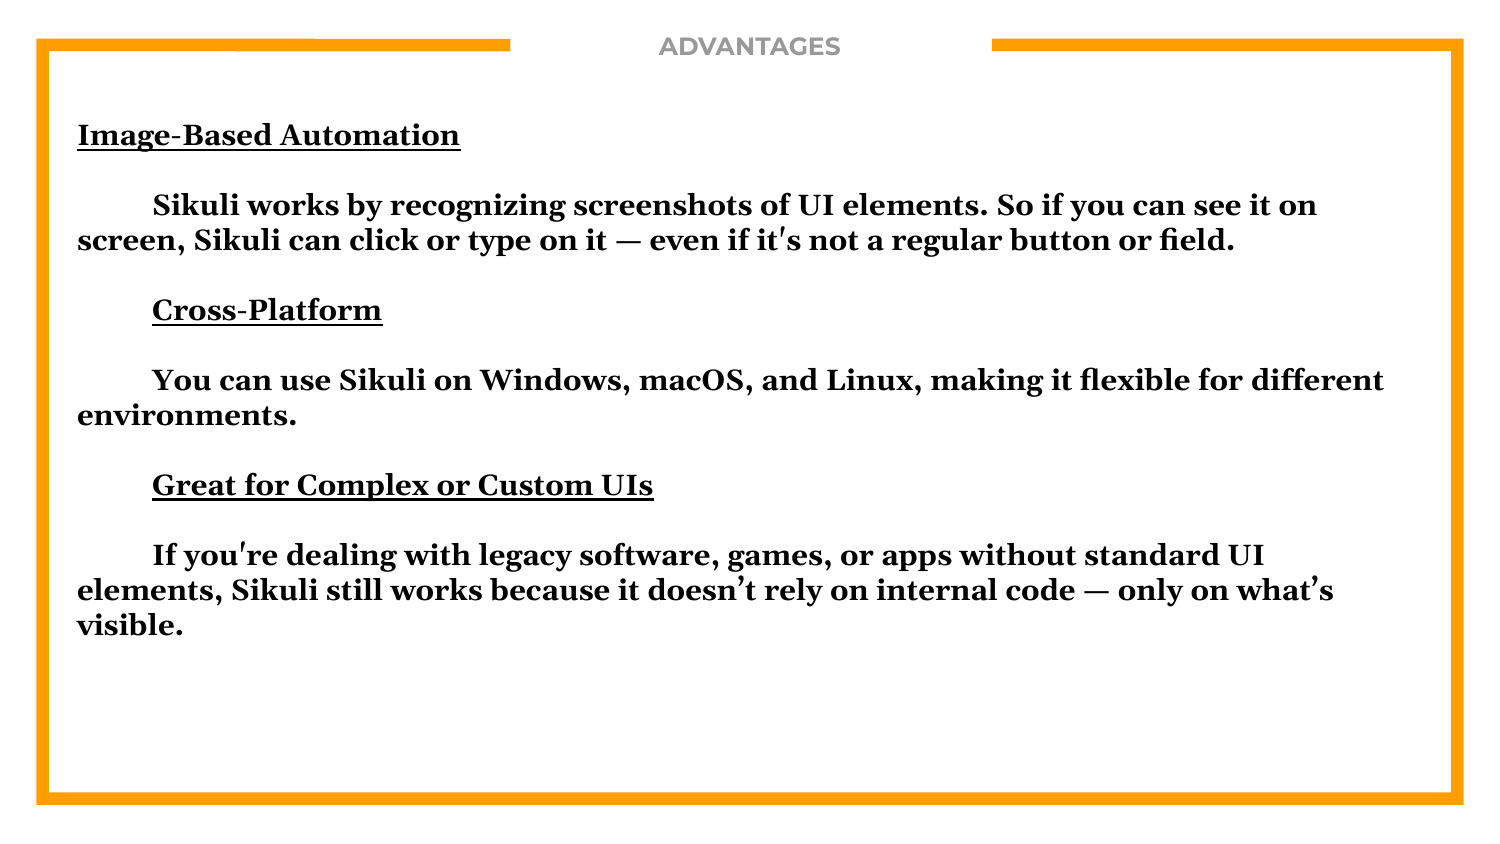

# ADVANTAGES
Image-Based Automation

Sikuli works by recognizing screenshots of UI elements. So if you can see it on screen, Sikuli can click or type on it — even if it's not a regular button or field.

Cross-Platform

You can use Sikuli on Windows, macOS, and Linux, making it flexible for different environments.

Great for Complex or Custom UIs

If you're dealing with legacy software, games, or apps without standard UI elements, Sikuli still works because it doesn’t rely on internal code — only on what’s visible.